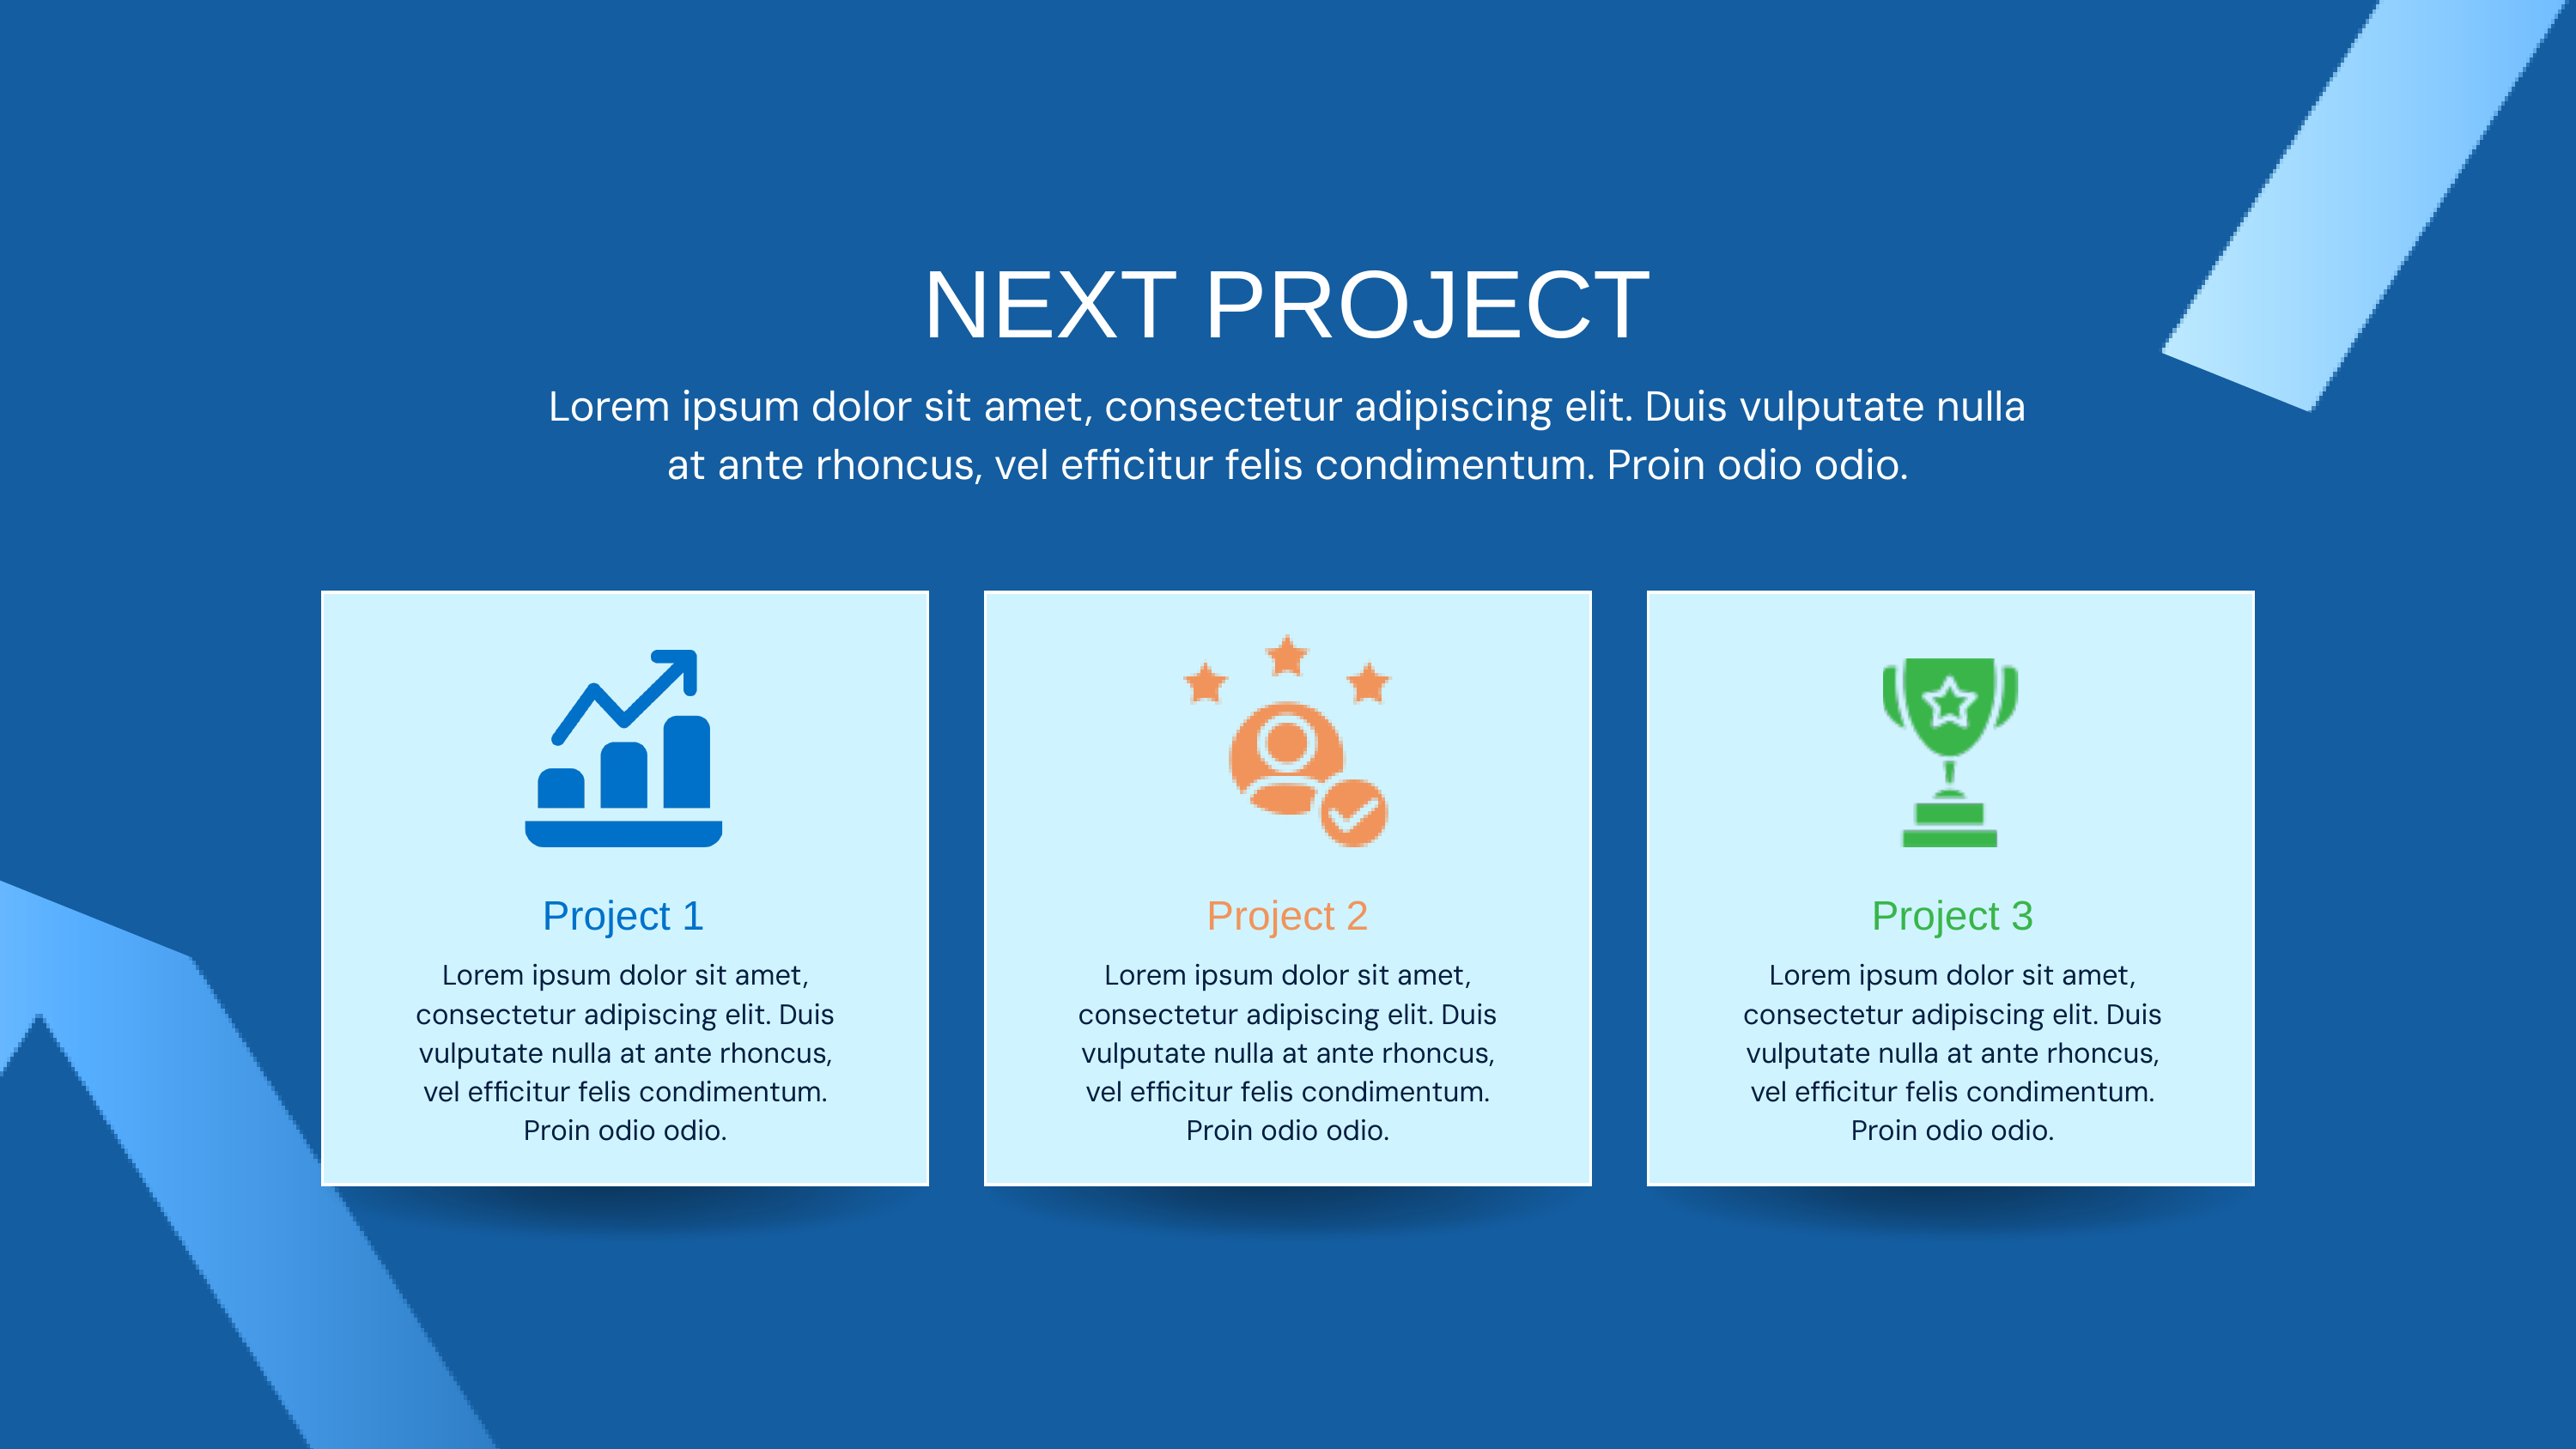

NEXT PROJECT
Lorem ipsum dolor sit amet, consectetur adipiscing elit. Duis vulputate nulla at ante rhoncus, vel efficitur felis condimentum. Proin odio odio.

Project 1
Project 2
Project 3

Lorem ipsum dolor sit amet, consectetur adipiscing elit. Duis vulputate nulla at ante rhoncus, vel efficitur felis condimentum. Proin odio odio.
Lorem ipsum dolor sit amet, consectetur adipiscing elit. Duis vulputate nulla at ante rhoncus, vel efficitur felis condimentum. Proin odio odio.
Lorem ipsum dolor sit amet, consectetur adipiscing elit. Duis vulputate nulla at ante rhoncus, vel efficitur felis condimentum. Proin odio odio.